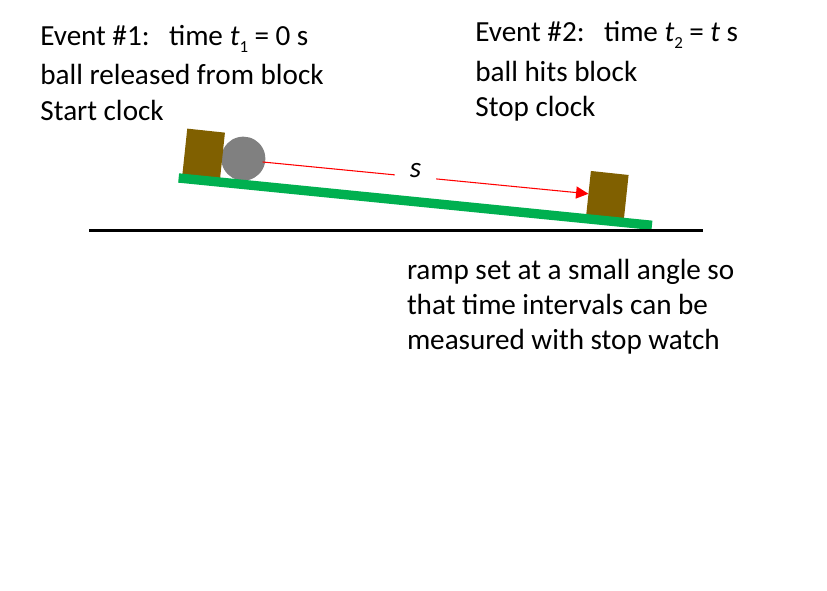

Event #2:   time t2 = t s
ball hits block
Stop clock
Event #1:   time t1 = 0 s
ball released from block
Start clock

s

ramp set at a small angle so that time intervals can be measured with stop watch